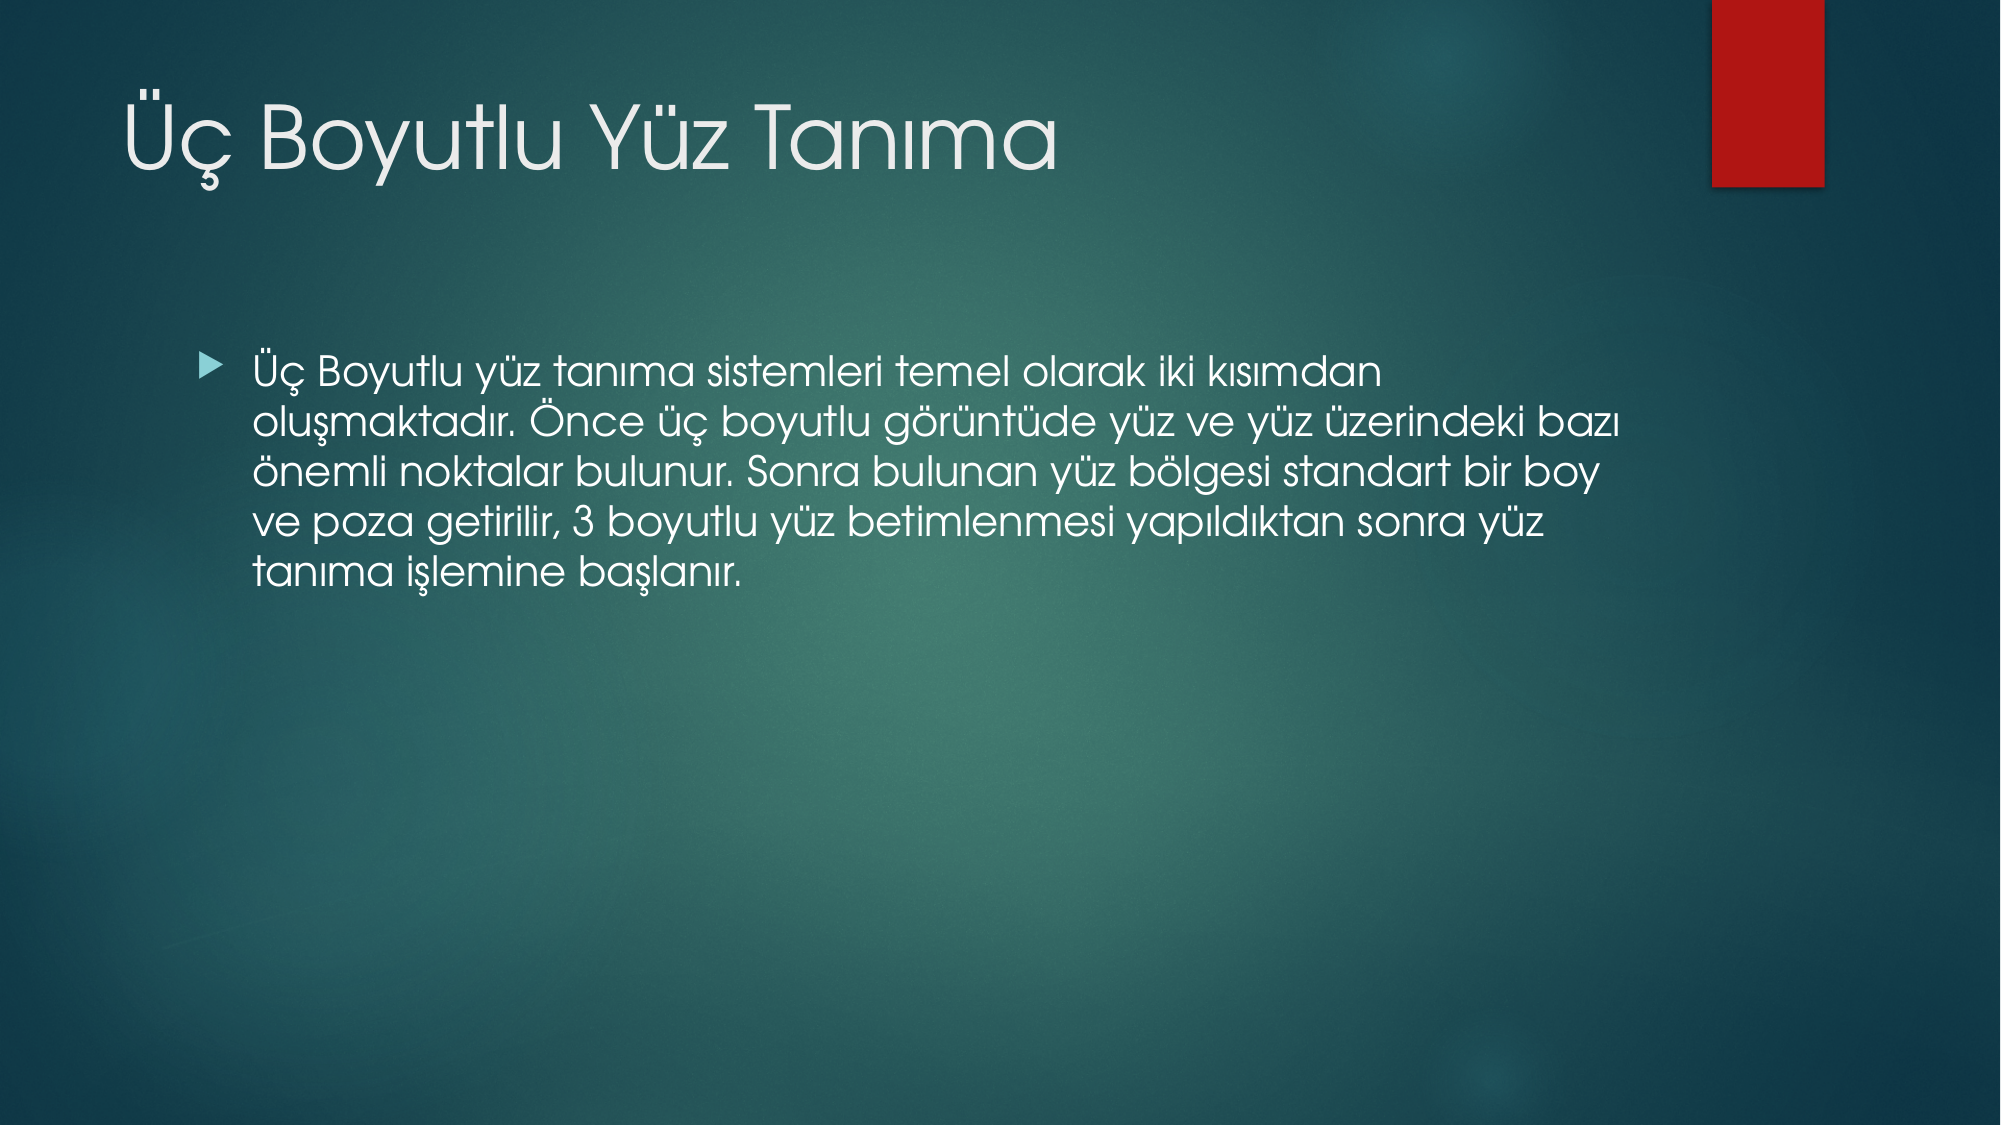

# Üç Boyutlu Yüz Tanıma
Üç Boyutlu yüz tanıma sistemleri temel olarak iki kısımdan oluşmaktadır. Önce üç boyutlu görüntüde yüz ve yüz üzerindeki bazı önemli noktalar bulunur. Sonra bulunan yüz bölgesi standart bir boy ve poza getirilir, 3 boyutlu yüz betimlenmesi yapıldıktan sonra yüz tanıma işlemine başlanır.